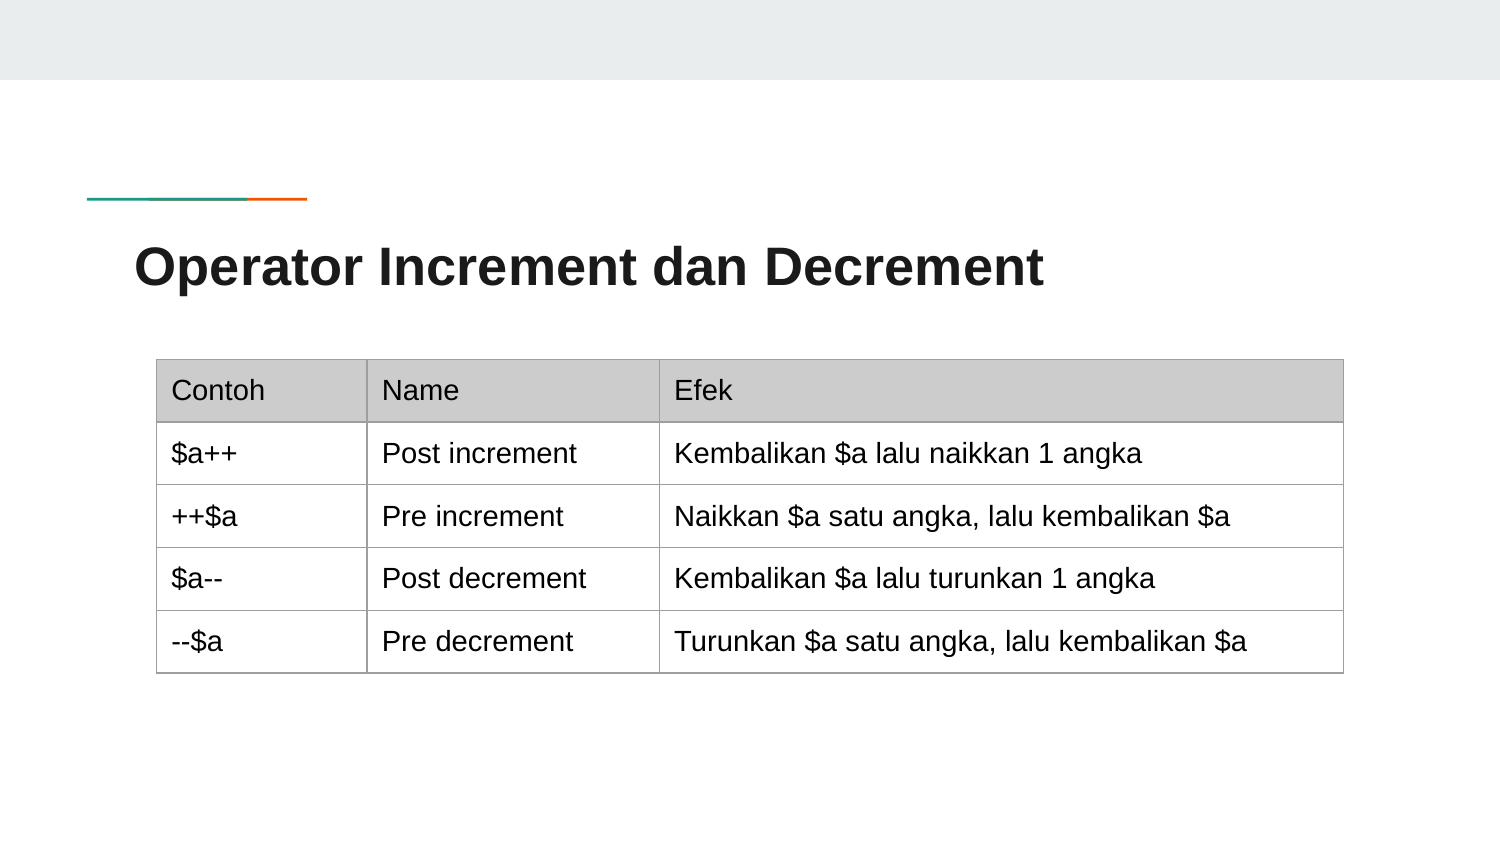

# Operator Increment dan Decrement
| Contoh | Name | Efek |
| --- | --- | --- |
| $a++ | Post increment | Kembalikan $a lalu naikkan 1 angka |
| ++$a | Pre increment | Naikkan $a satu angka, lalu kembalikan $a |
| $a-- | Post decrement | Kembalikan $a lalu turunkan 1 angka |
| --$a | Pre decrement | Turunkan $a satu angka, lalu kembalikan $a |